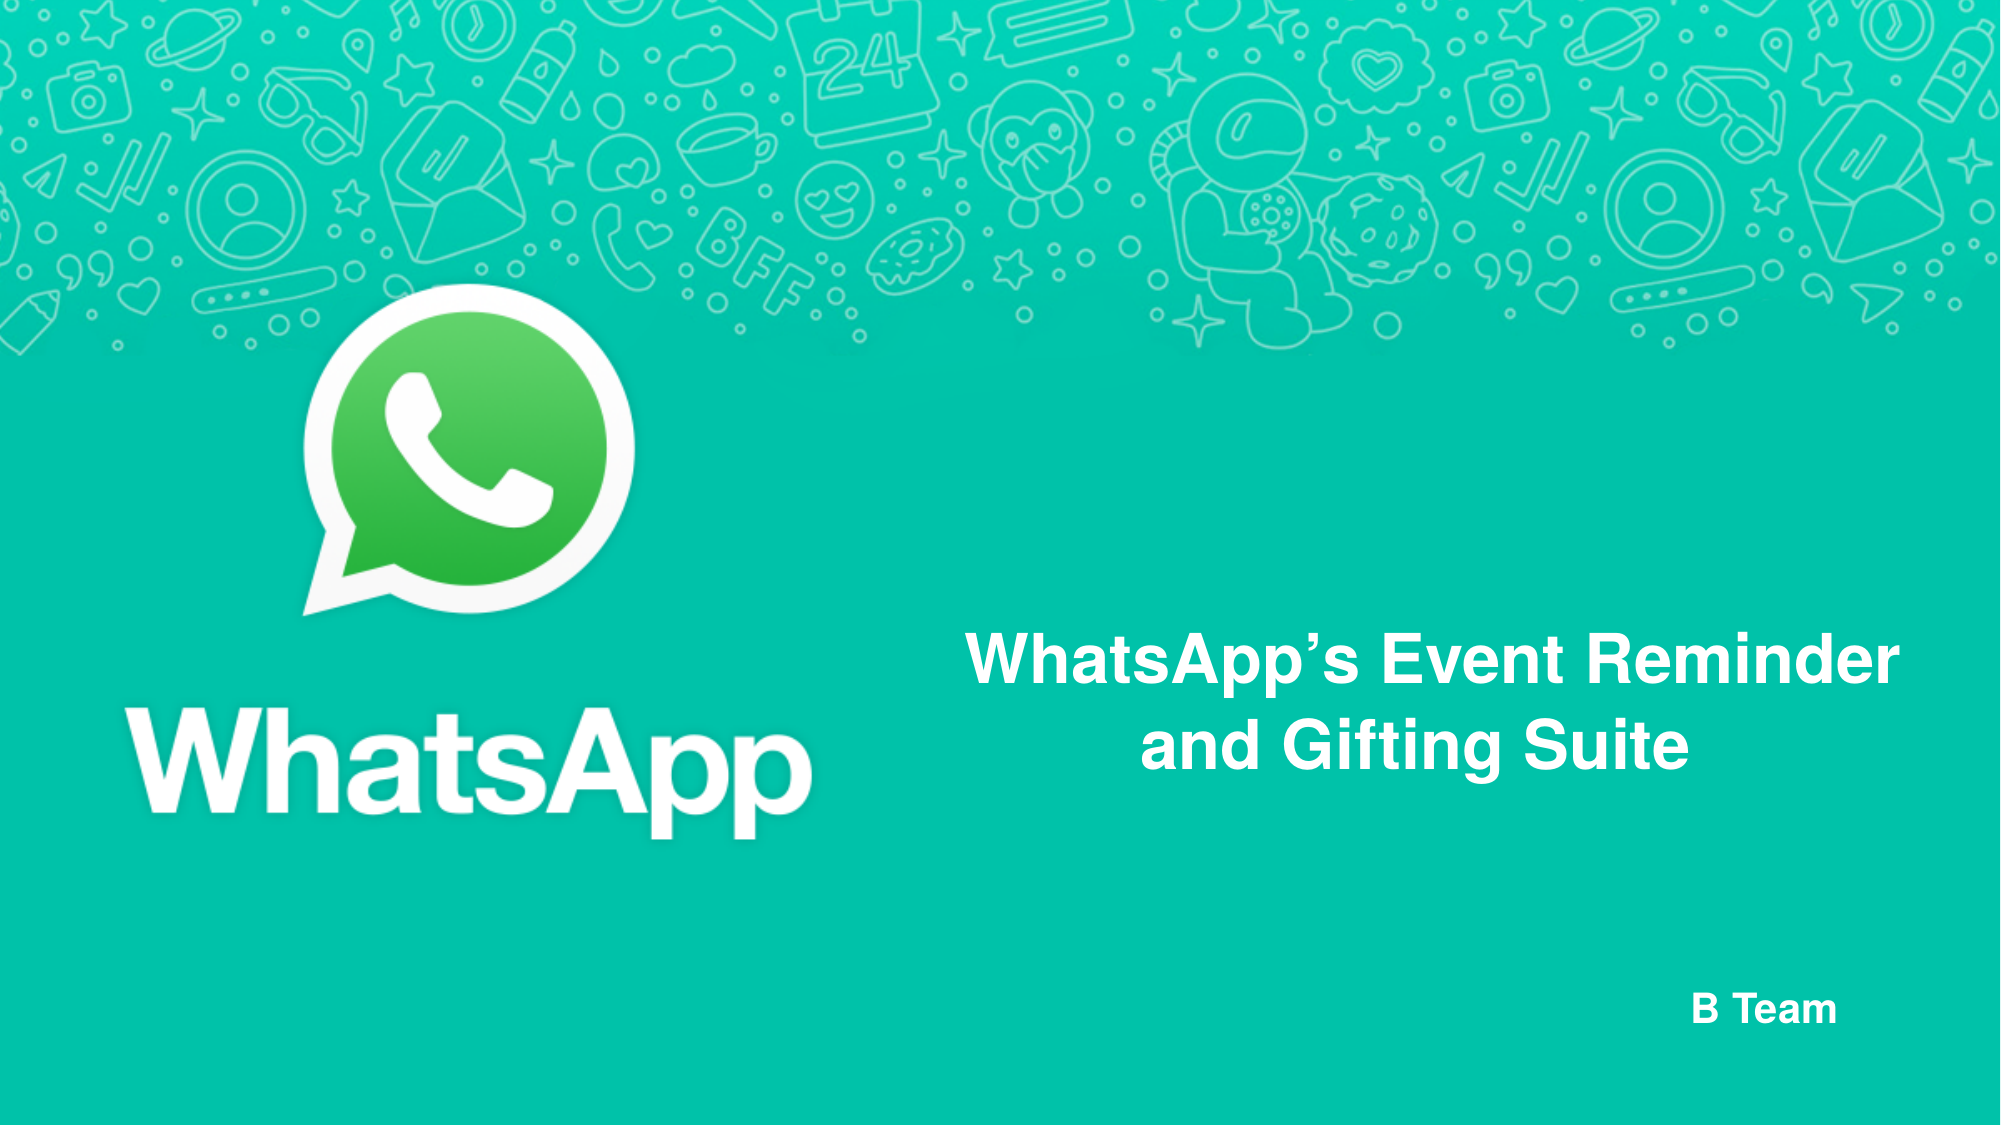

# WhatsApp’s Event Reminder and Gifting Suite
B Team